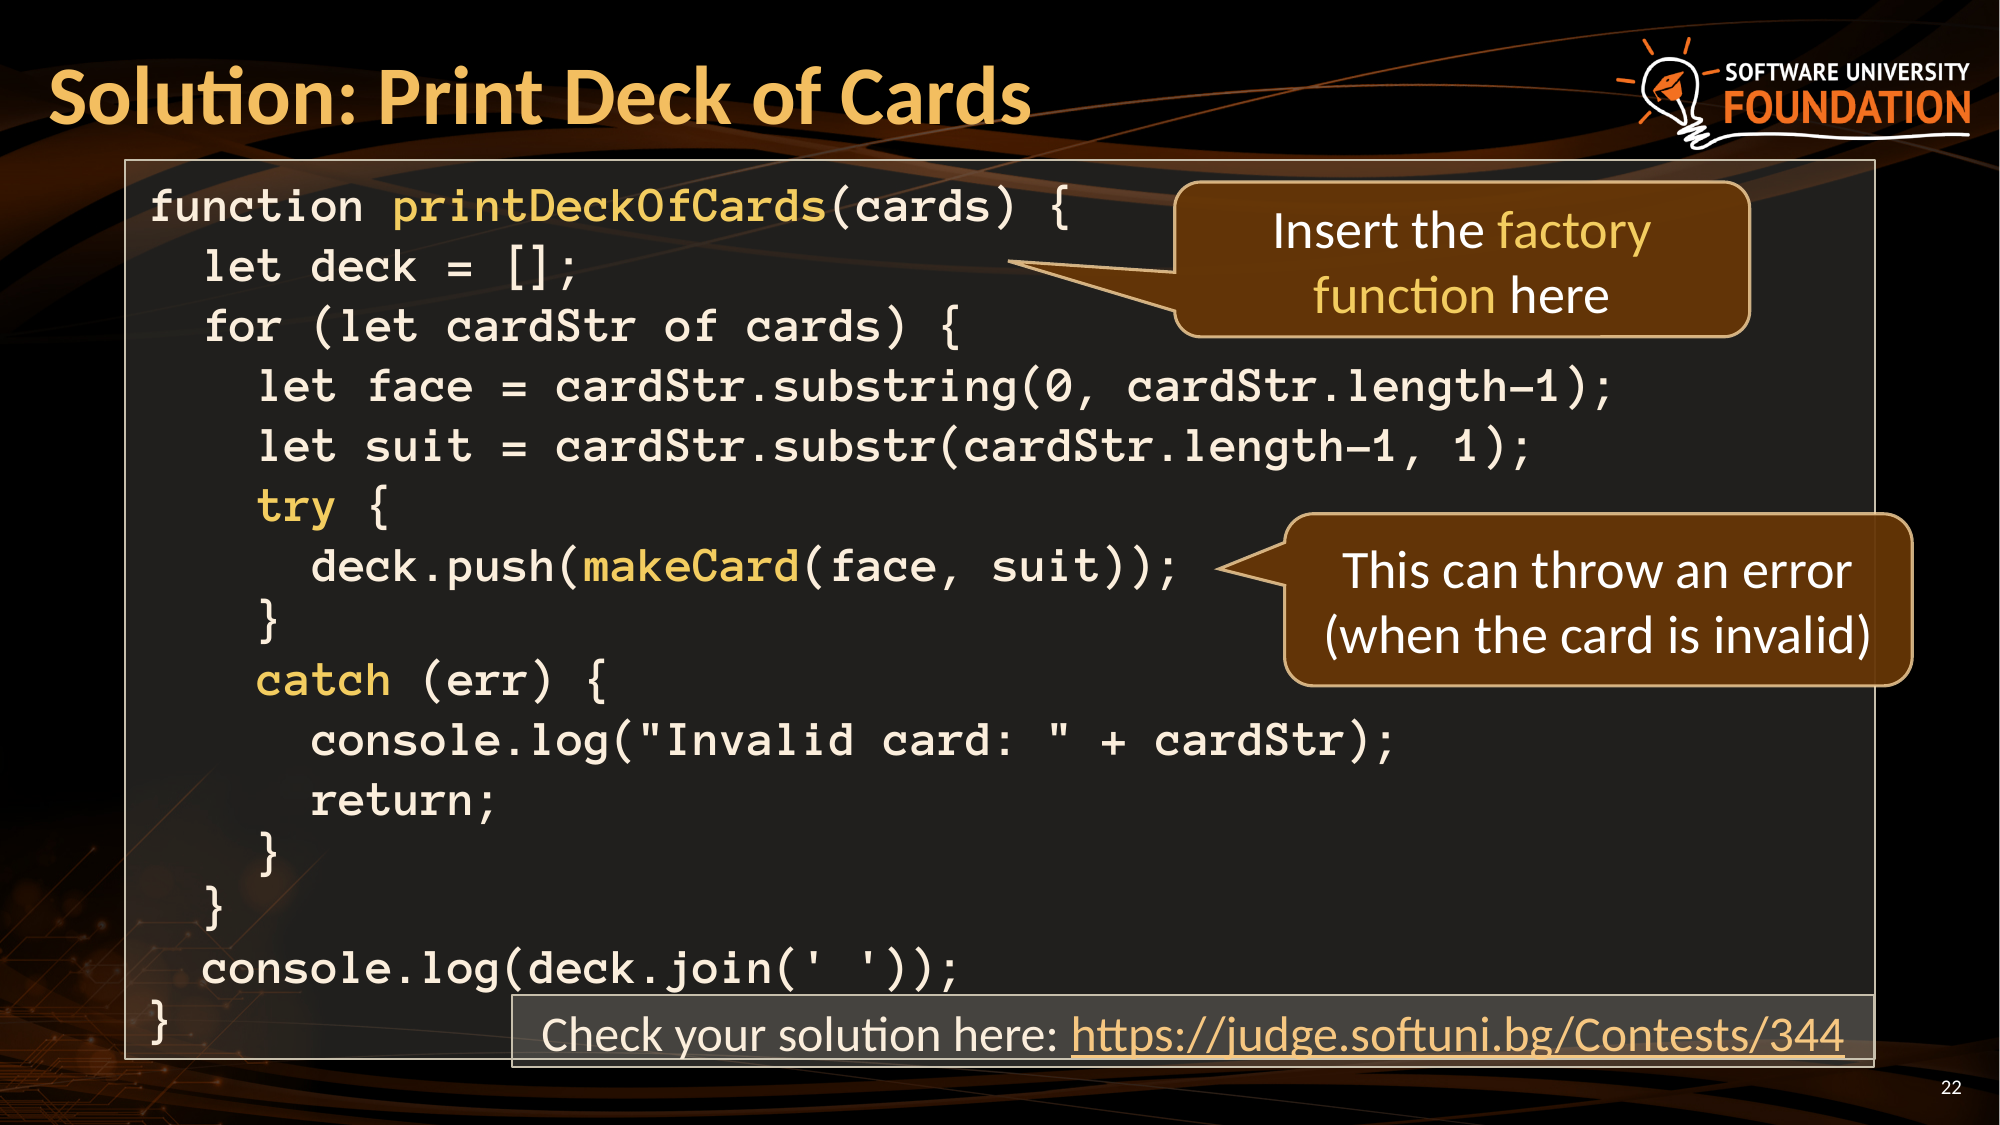

# Solution: Print Deck of Cards
function printDeckOfCards(cards) {
  let deck = [];
  for (let cardStr of cards) {
    let face = cardStr.substring(0, cardStr.length-1);
    let suit = cardStr.substr(cardStr.length-1, 1);
    try {
      deck.push(makeCard(face, suit));
    }
    catch (err) {
      console.log("Invalid card: " + cardStr);
      return;
    }
  }
  console.log(deck.join(' '));
}
Insert the factory
function here
This can throw an error (when the card is invalid)
Check your solution here: https://judge.softuni.bg/Contests/344
22